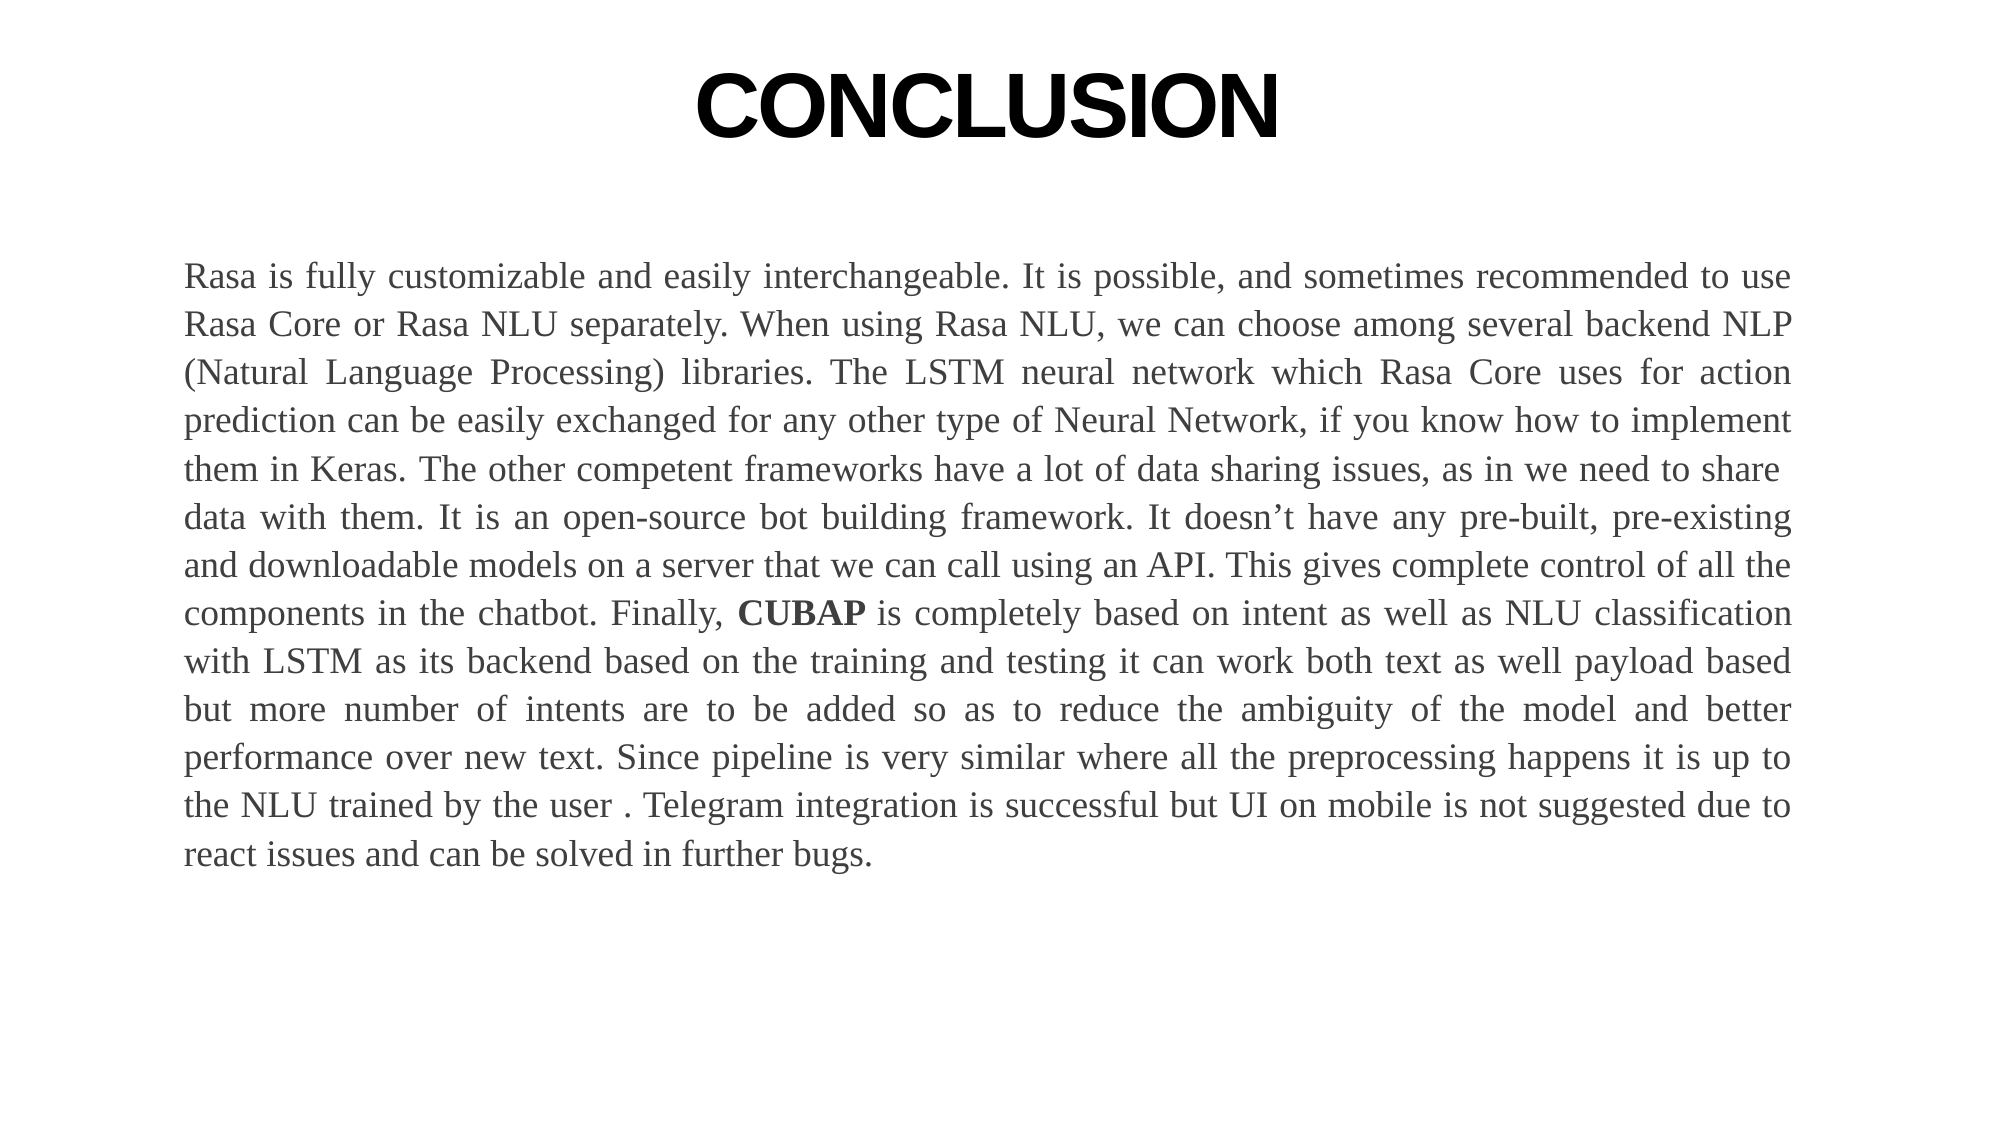

# CONCLUSION
Rasa is fully customizable and easily interchangeable. It is possible, and sometimes recommended to use Rasa Core or Rasa NLU separately. When using Rasa NLU, we can choose among several backend NLP (Natural Language Processing) libraries. The LSTM neural network which Rasa Core uses for action prediction can be easily exchanged for any other type of Neural Network, if you know how to implement them in Keras. The other competent frameworks have a lot of data sharing issues, as in we need to share  data with them. It is an open-source bot building framework. It doesn’t have any pre-built, pre-existing and downloadable models on a server that we can call using an API. This gives complete control of all the components in the chatbot. Finally, CUBAP is completely based on intent as well as NLU classification with LSTM as its backend based on the training and testing it can work both text as well payload based but more number of intents are to be added so as to reduce the ambiguity of the model and better performance over new text. Since pipeline is very similar where all the preprocessing happens it is up to the NLU trained by the user . Telegram integration is successful but UI on mobile is not suggested due to react issues and can be solved in further bugs.